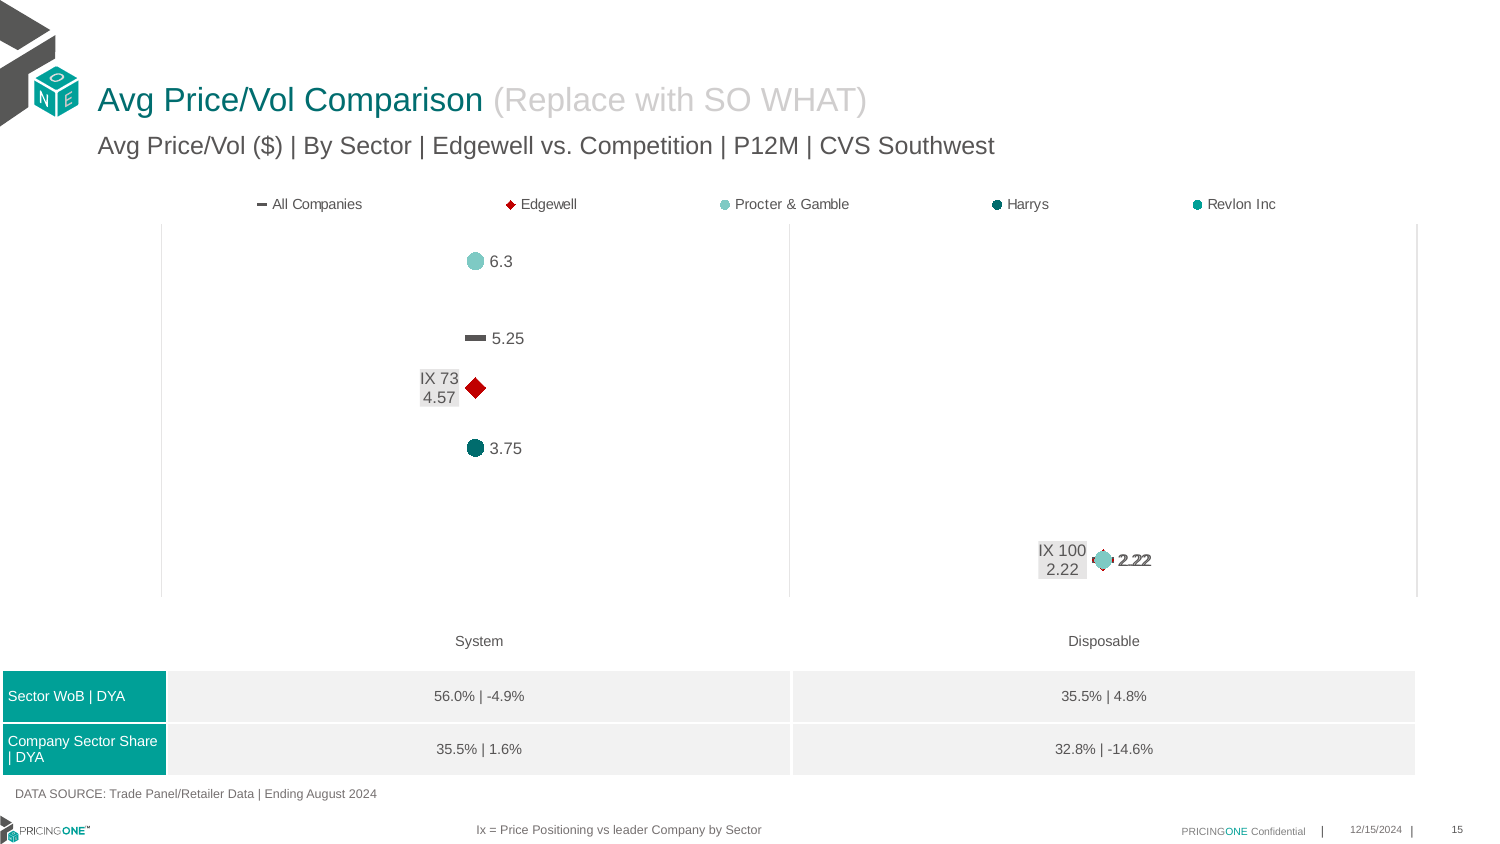

# Avg Price/Vol Comparison (Replace with SO WHAT)
Avg Price/Vol ($) | By Sector | Edgewell vs. Competition | P12M | CVS Southwest

### Chart

| Category | All Companies | Edgewell | Procter & Gamble | Harrys | Revlon Inc |
|---|---|---|---|---|---|
| IX 73 | 5.25 | 4.57 | 6.3 | 3.75 | None |
| IX 100 | 2.22 | 2.22 | 2.22 | None | None |
|  | System | Disposable |
| --- | --- | --- |
| Sector WoB | DYA | 56.0% | -4.9% | 35.5% | 4.8% |
| Company Sector Share | DYA | 35.5% | 1.6% | 32.8% | -14.6% |
DATA SOURCE: Trade Panel/Retailer Data | Ending August 2024
Ix = Price Positioning vs leader Company by Sector
12/15/2024
15